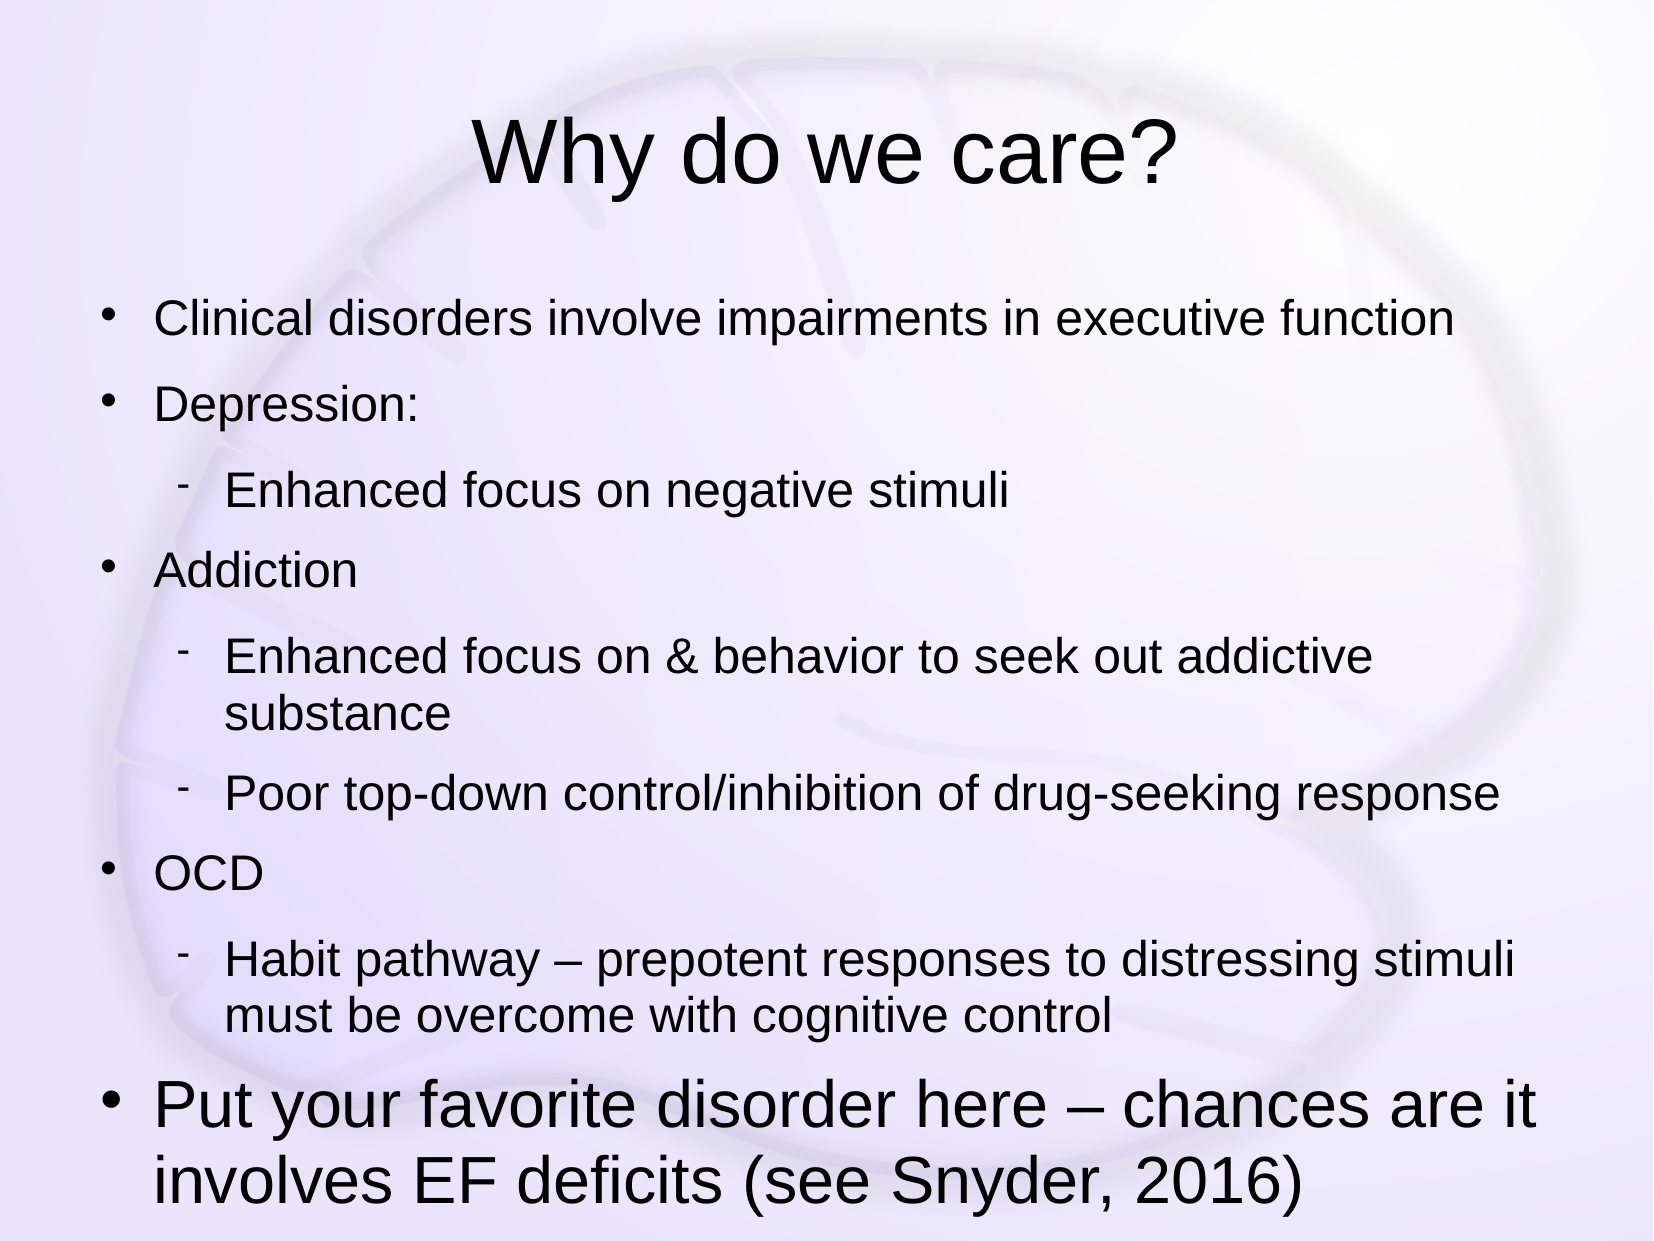

# Why do we care?
Clinical disorders involve impairments in executive function
Depression:
Enhanced focus on negative stimuli
Addiction
Enhanced focus on & behavior to seek out addictive substance
Poor top-down control/inhibition of drug-seeking response
OCD
Habit pathway – prepotent responses to distressing stimuli must be overcome with cognitive control
Put your favorite disorder here – chances are it involves EF deficits (see Snyder, 2016)